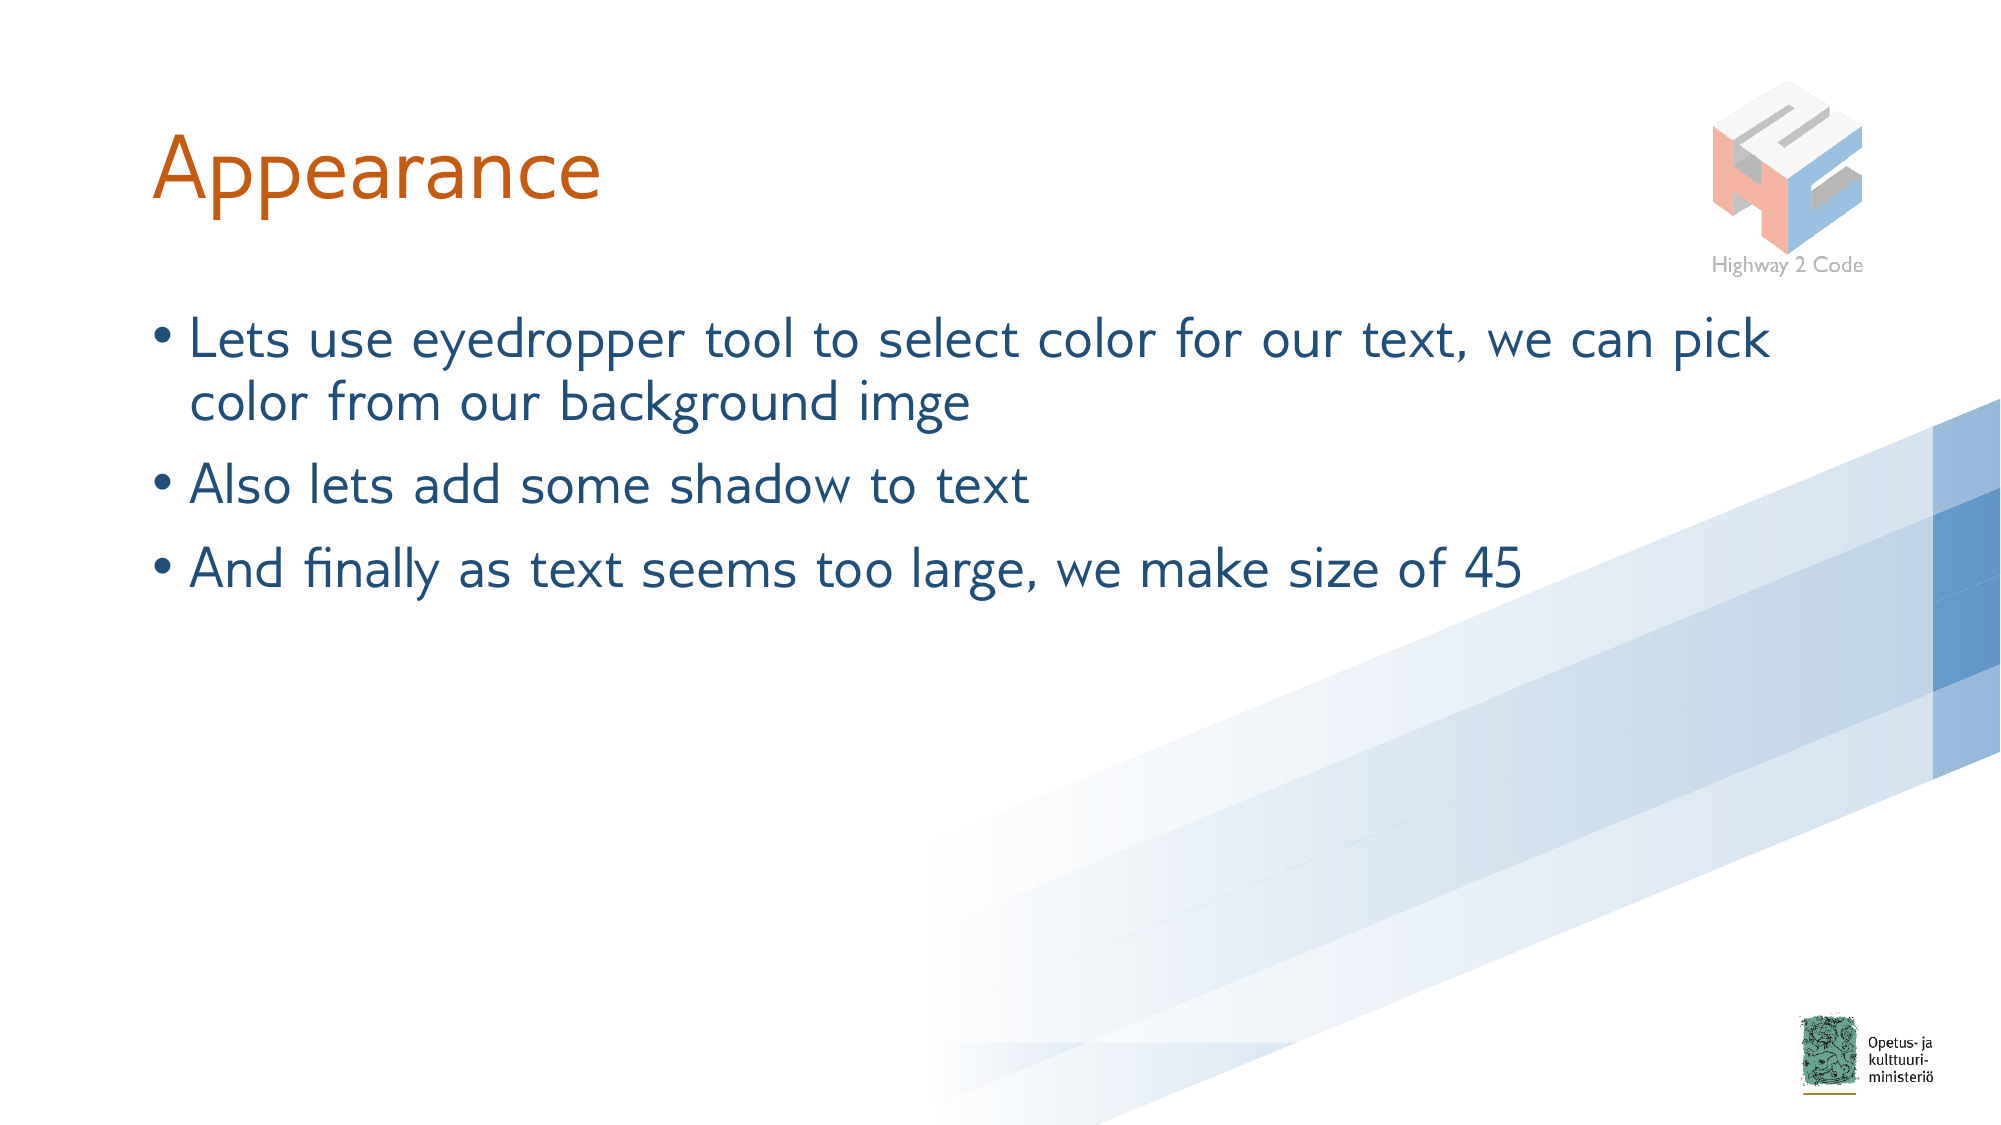

# Appearance
Lets use eyedropper tool to select color for our text, we can pick color from our background imge
Also lets add some shadow to text
And finally as text seems too large, we make size of 45